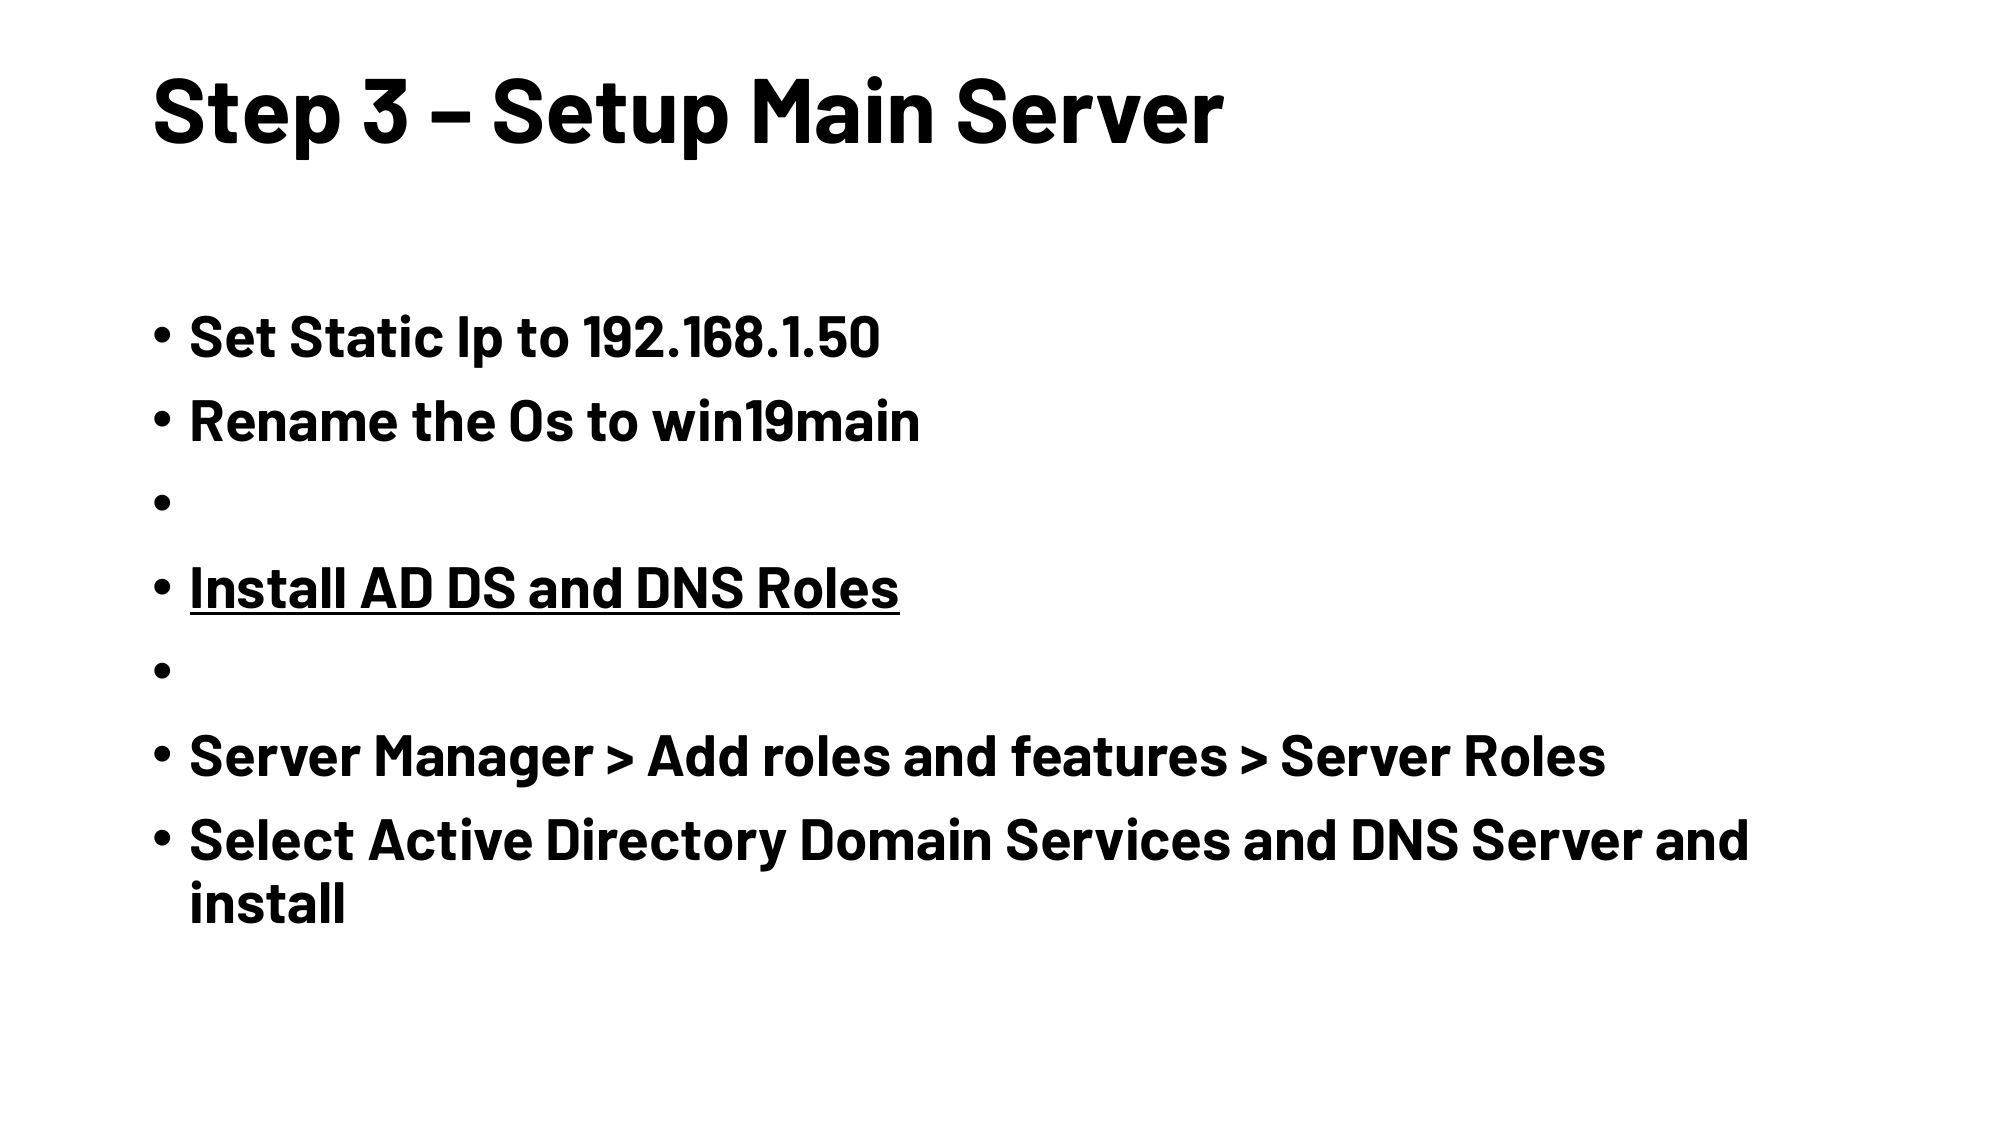

# Step 3 – Setup Main Server
Set Static Ip to 192.168.1.50
Rename the Os to win19main

Install AD DS and DNS Roles

Server Manager > Add roles and features > Server Roles
Select Active Directory Domain Services and DNS Server and install